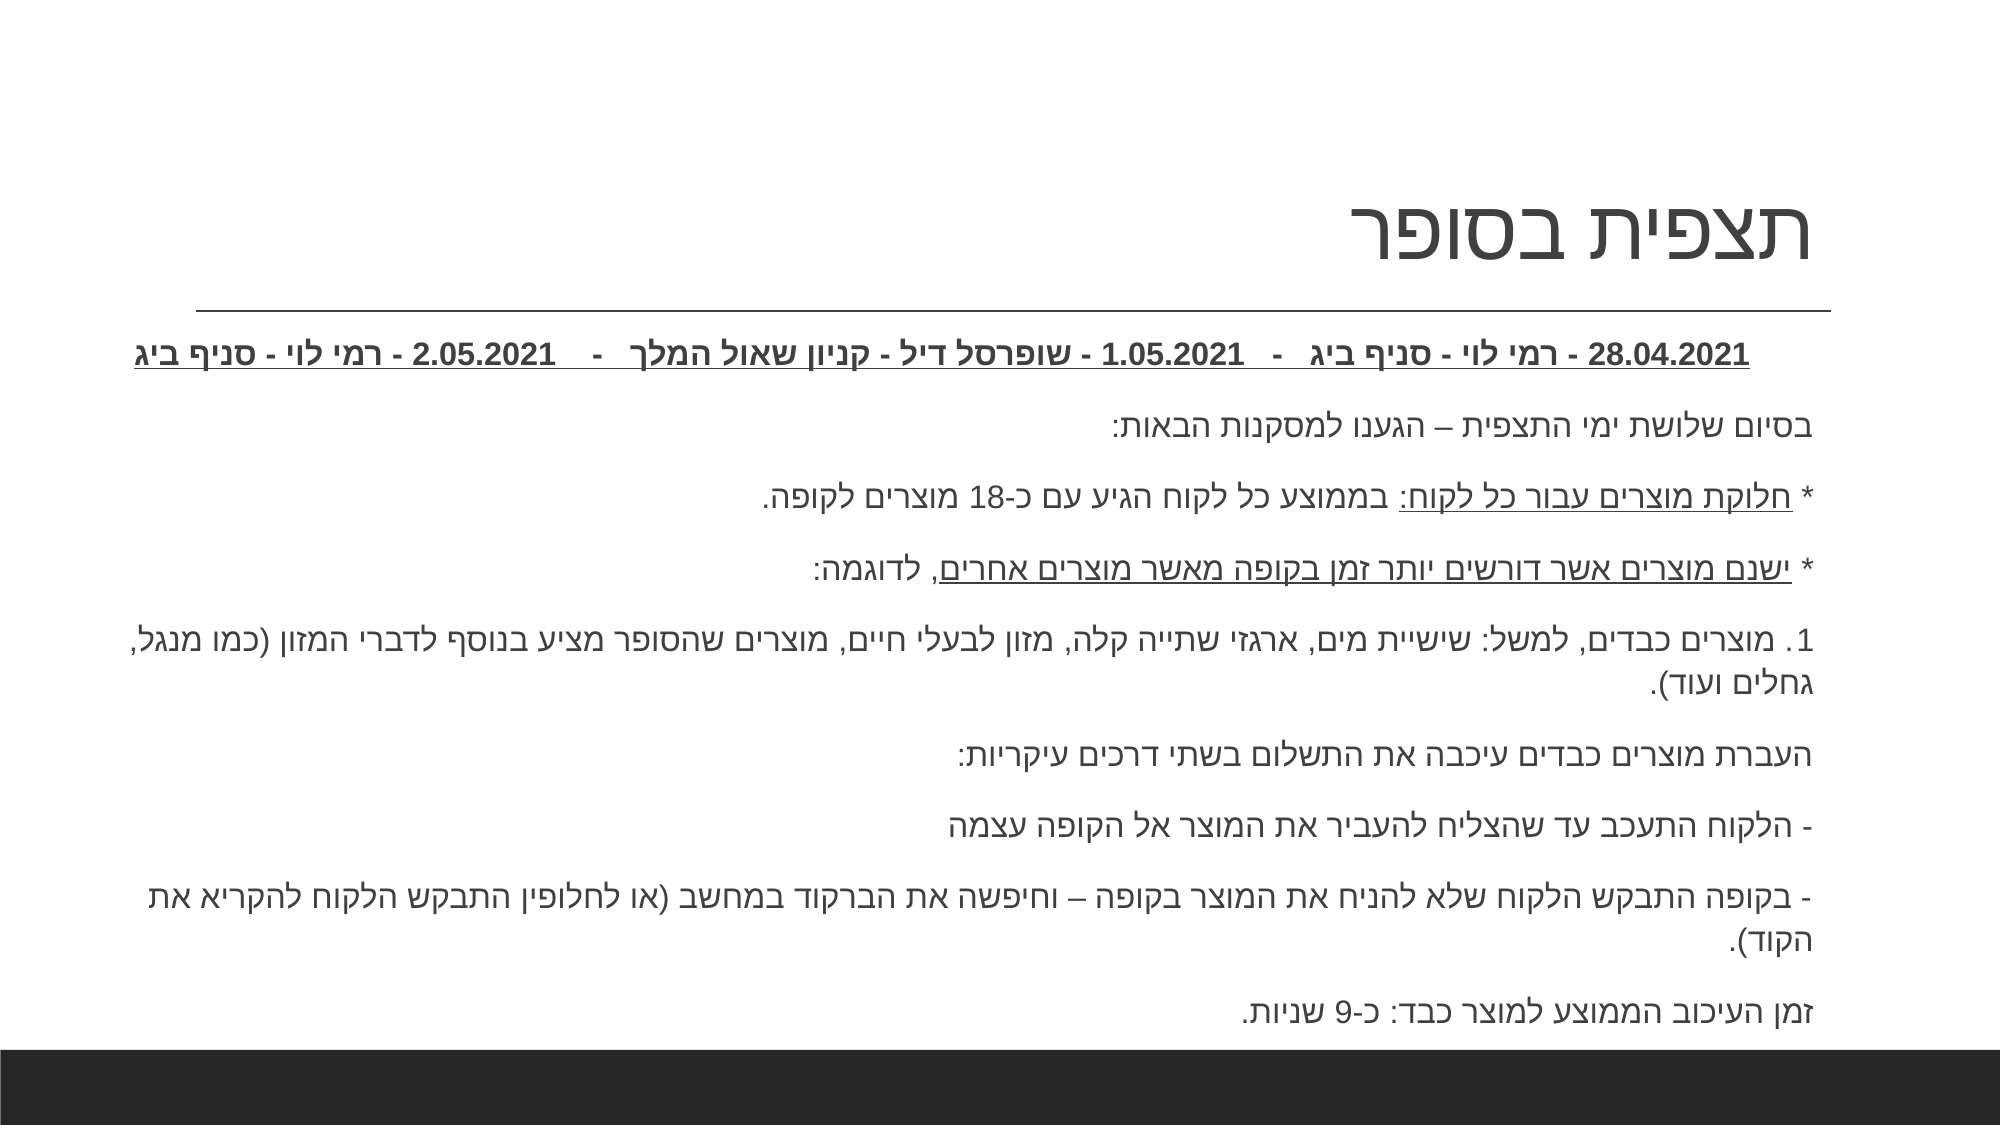

# תצפית בסופר
28.04.2021 - רמי לוי - סניף ביג   -   1.05.2021 - שופרסל דיל - קניון שאול המלך   -    2.05.2021 - רמי לוי - סניף ביג
בסיום שלושת ימי התצפית – הגענו למסקנות הבאות:
* חלוקת מוצרים עבור כל לקוח: בממוצע כל לקוח הגיע עם כ-18 מוצרים לקופה.
‫* ישנם מוצרים אשר דורשים יותר זמן בקופה מאשר מוצרים אחרים, לדוגמה:
1. מוצרים כבדים, למשל: שישיית מים, ארגזי שתייה קלה, מזון לבעלי חיים, מוצרים שהסופר מציע בנוסף לדברי המזון (כמו מנגל, גחלים ועוד).
העברת מוצרים כבדים עיכבה את התשלום בשתי דרכים עיקריות:
- הלקוח התעכב עד שהצליח להעביר את המוצר אל הקופה עצמה
- בקופה התבקש הלקוח שלא להניח את המוצר בקופה – וחיפשה את הברקוד במחשב (או לחלופין התבקש הלקוח להקריא את הקוד).
זמן העיכוב הממוצע למוצר כבד: כ-9 שניות.